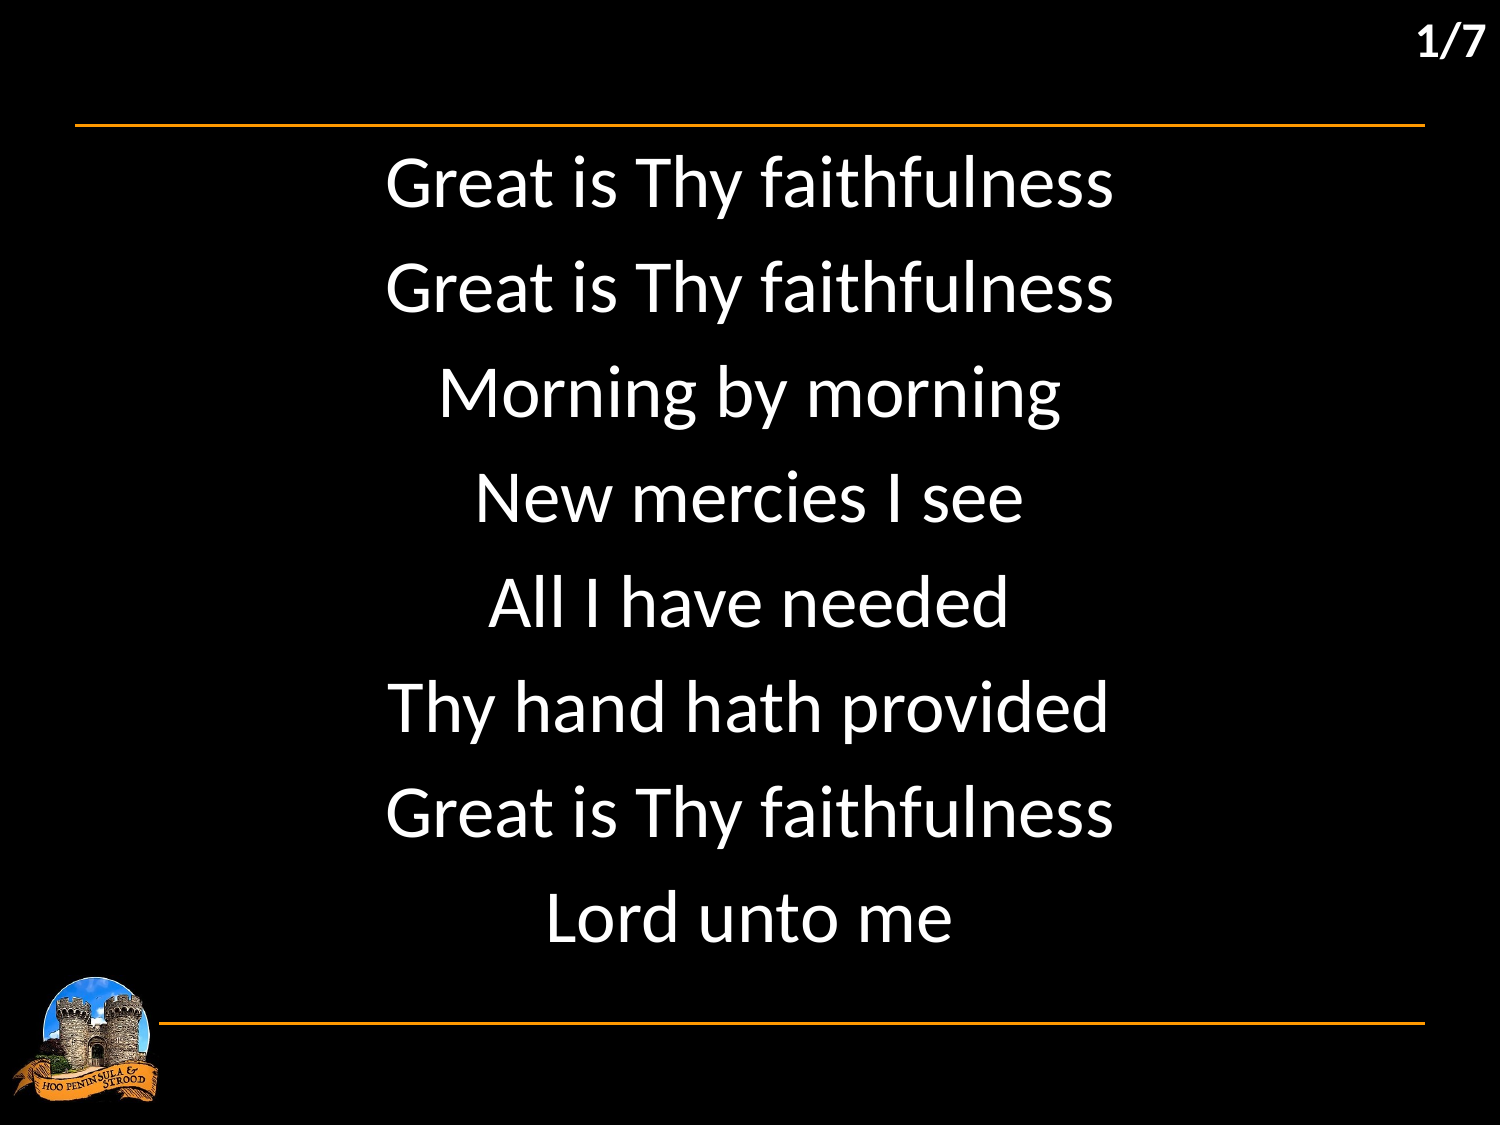

1/7
Great is Thy faithfulness
Great is Thy faithfulness
Morning by morning
New mercies I see
All I have needed
Thy hand hath provided
Great is Thy faithfulness
Lord unto me